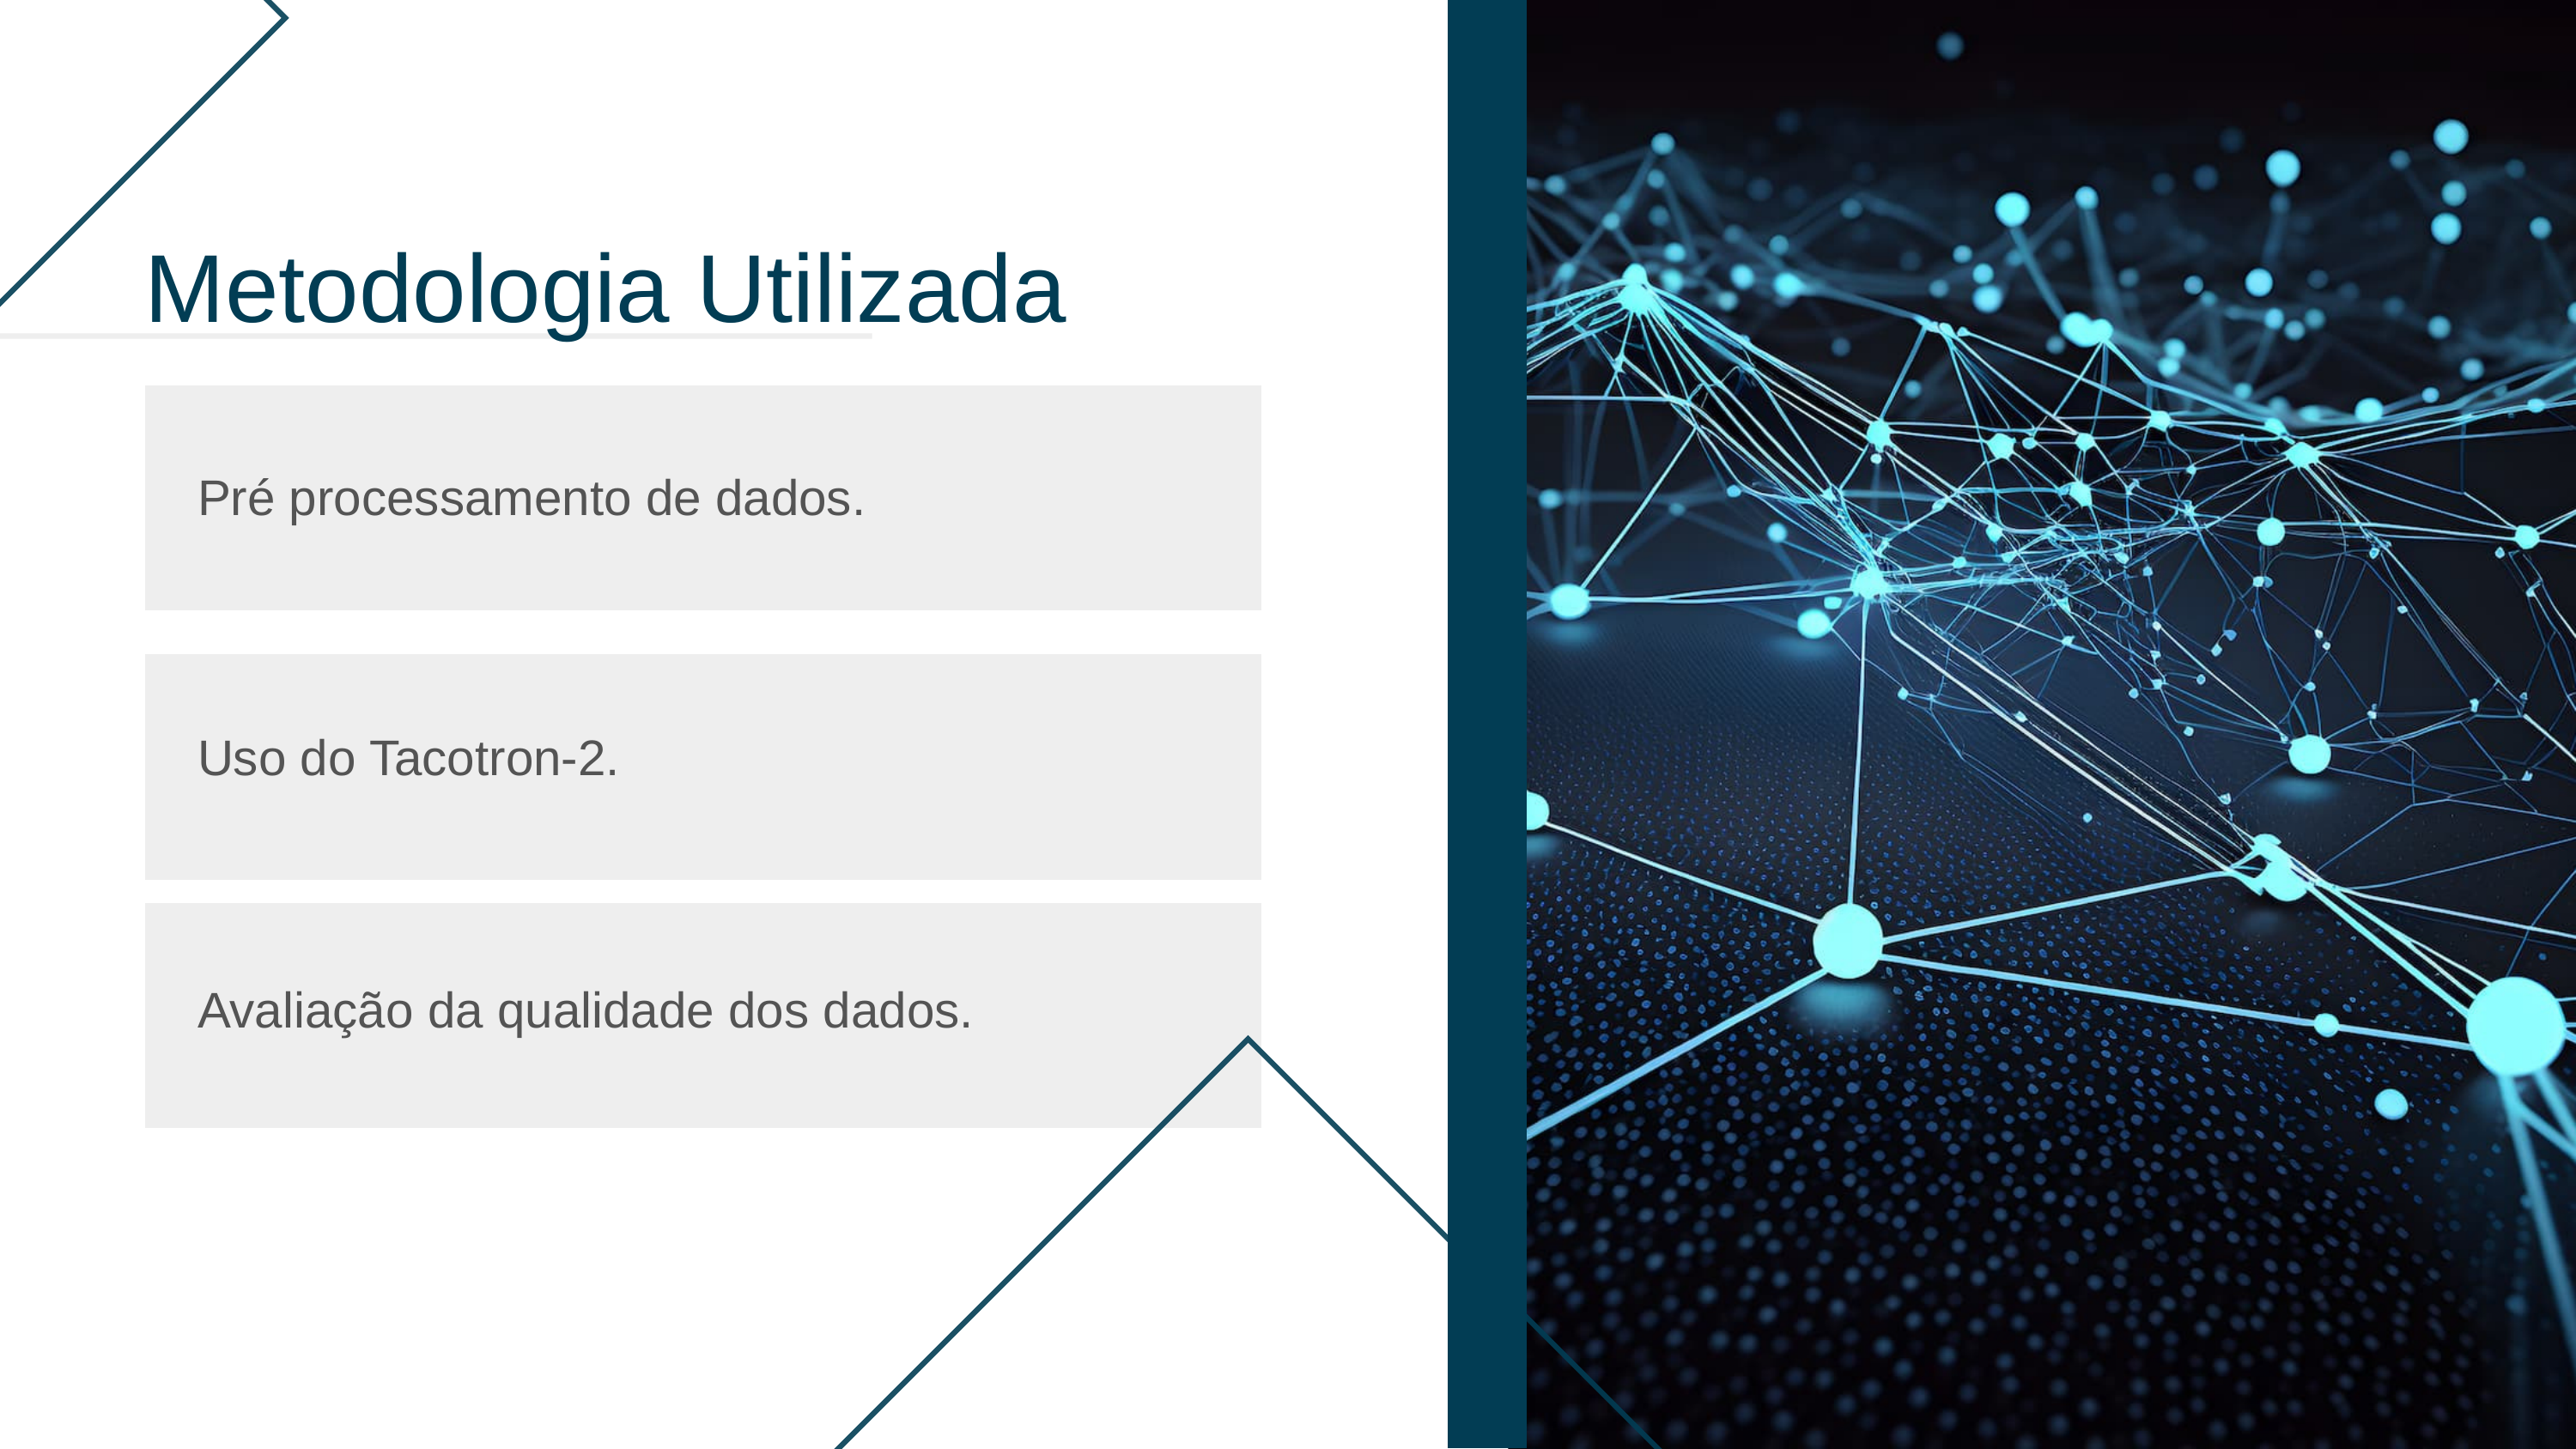

Metodologia Utilizada

Pré processamento de dados.

Uso do Tacotron-2.

Avaliação da qualidade dos dados.